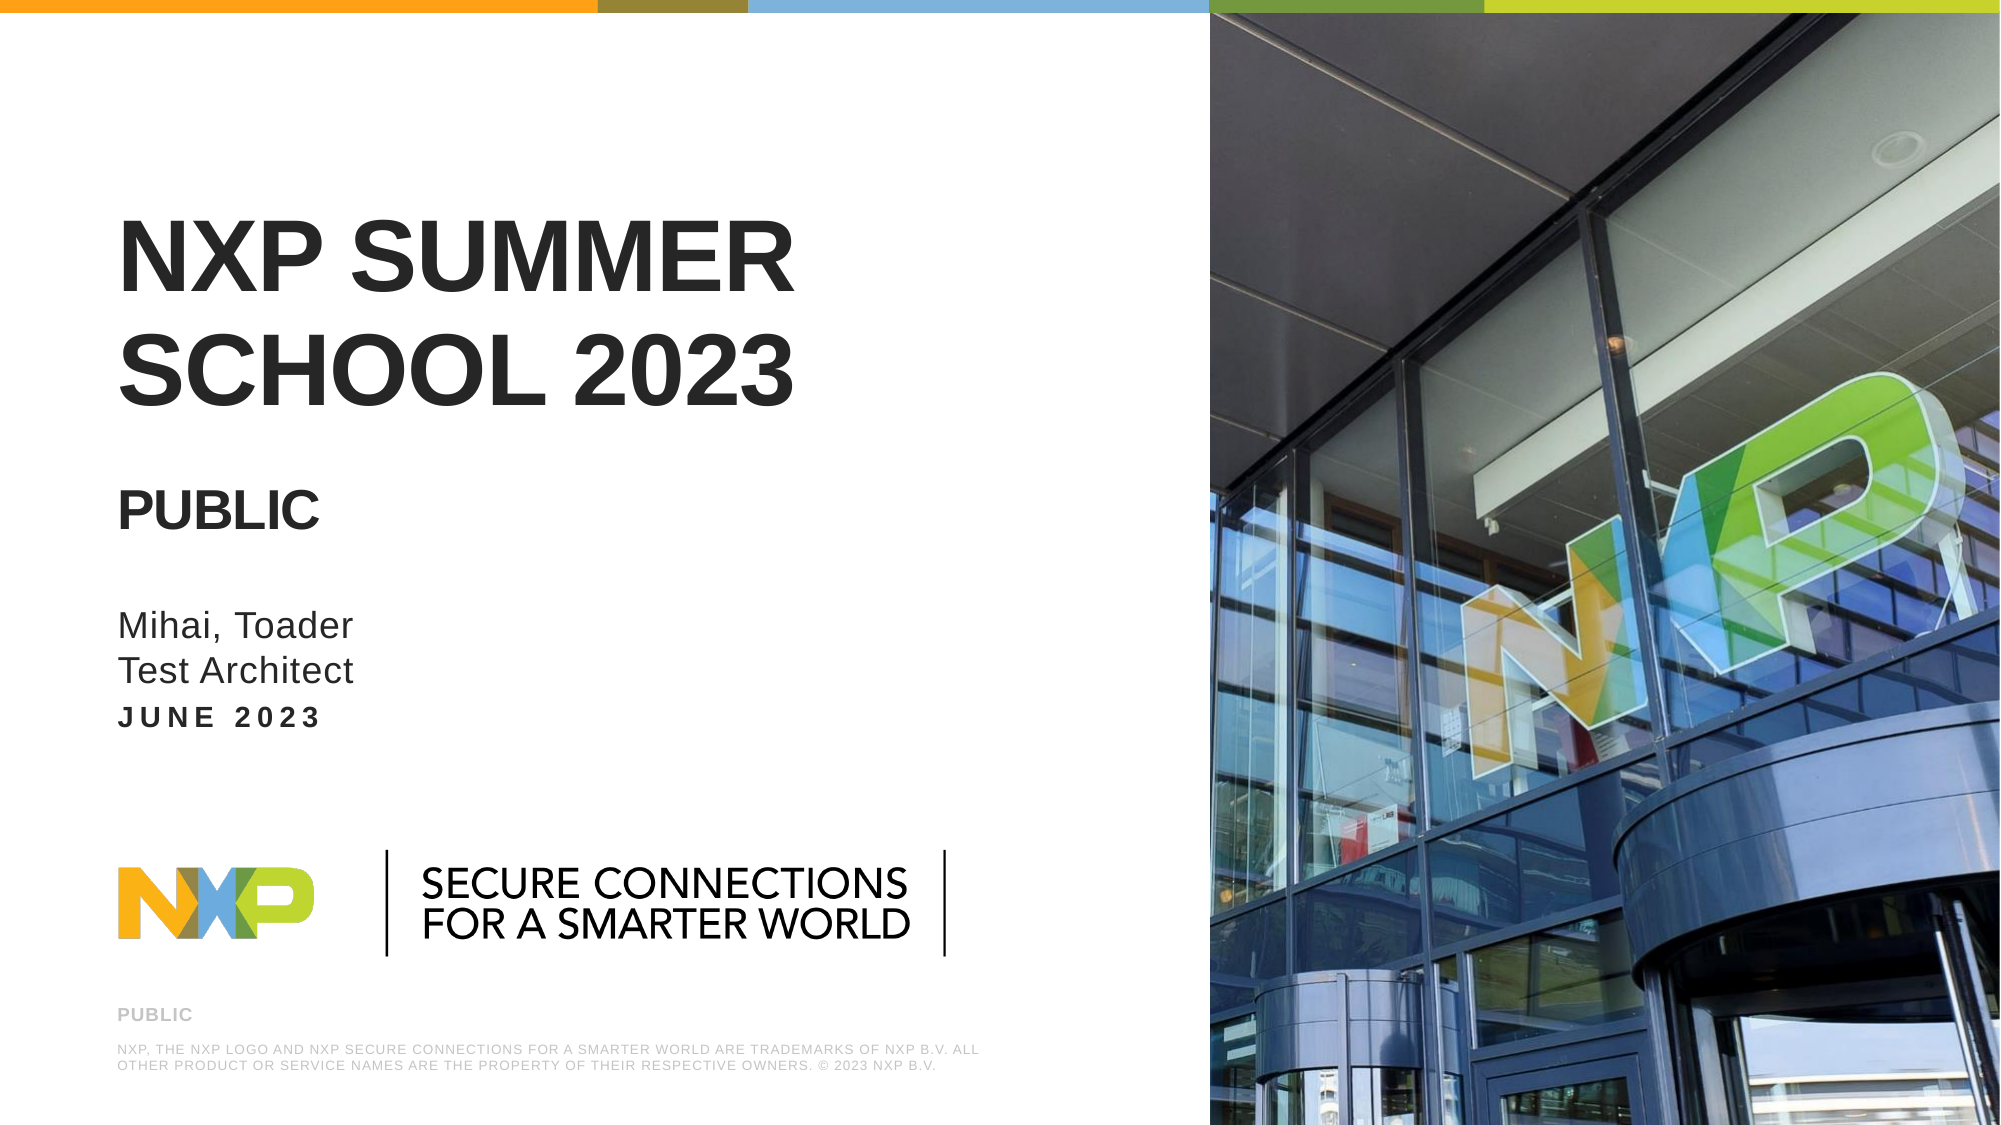

# NXP SUMMER SCHOOL 2023 PUBLIC
Mihai, Toader
Test Architect
June 2023